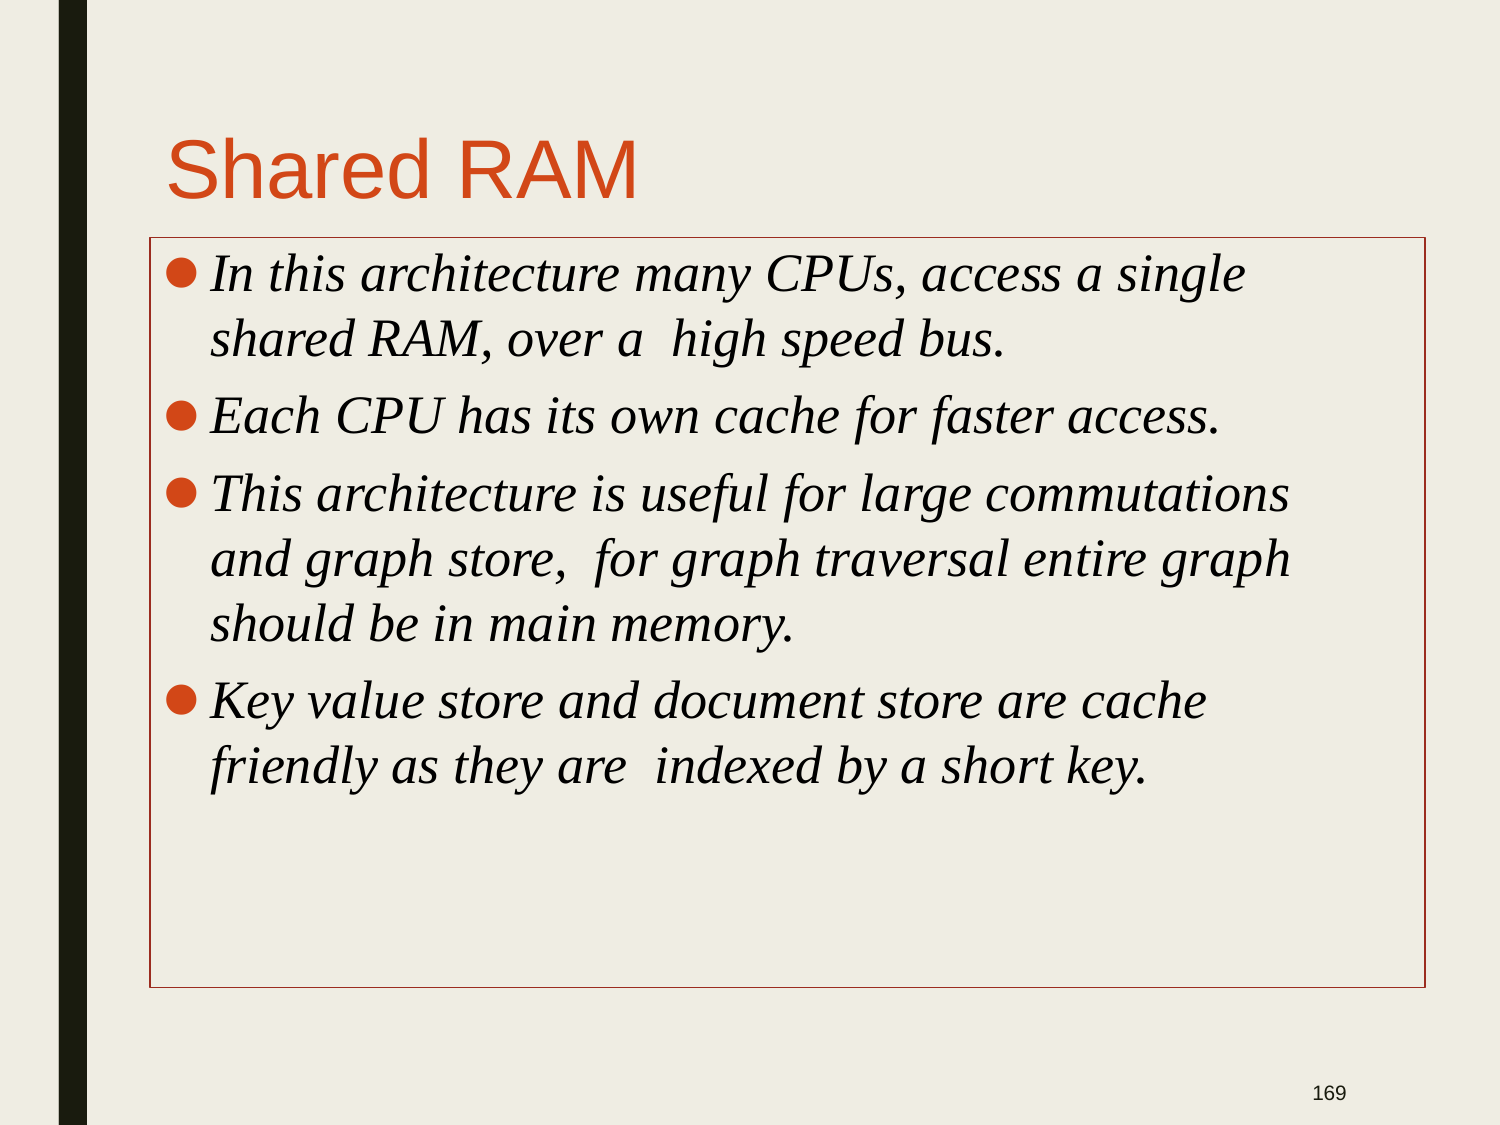

# Shared RAM
In this architecture many CPUs, access a single shared RAM, over a  high speed bus.
Each CPU has its own cache for faster access.
This architecture is useful for large commutations and graph store,  for graph traversal entire graph should be in main memory.
Key value store and document store are cache friendly as they are  indexed by a short key.

169